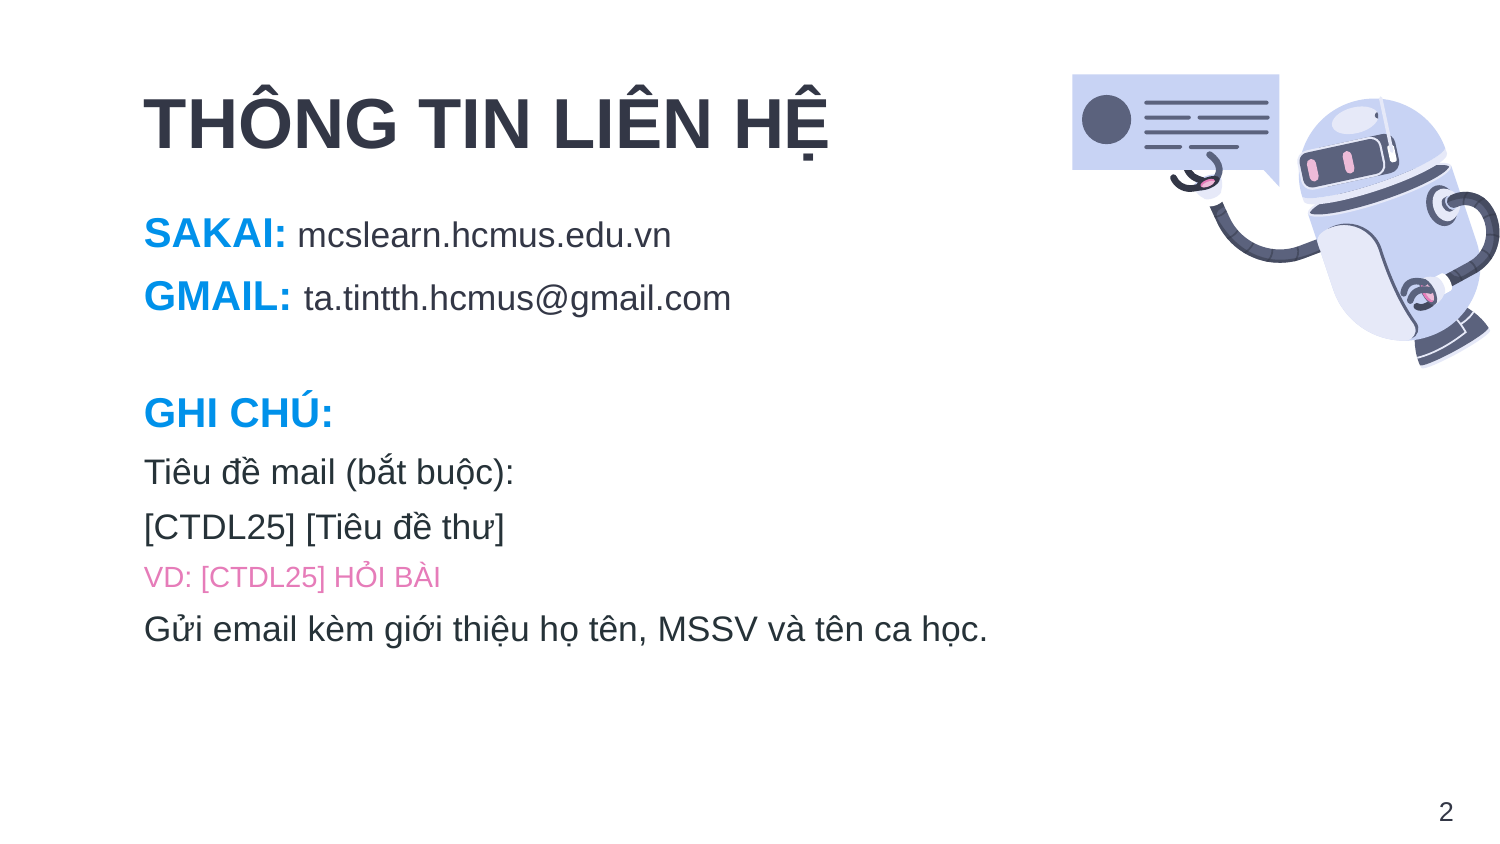

# THÔNG TIN LIÊN HỆ

SAKAI: mcslearn.hcmus.edu.vn
GMAIL: ta.tintth.hcmus@gmail.com

GHI CHÚ:
Tiêu đề mail (bắt buộc):
[CTDL25] [Tiêu đề thư]
VD: [CTDL25] HỎI BÀI
Gửi email kèm giới thiệu họ tên, MSSV và tên ca học.

2